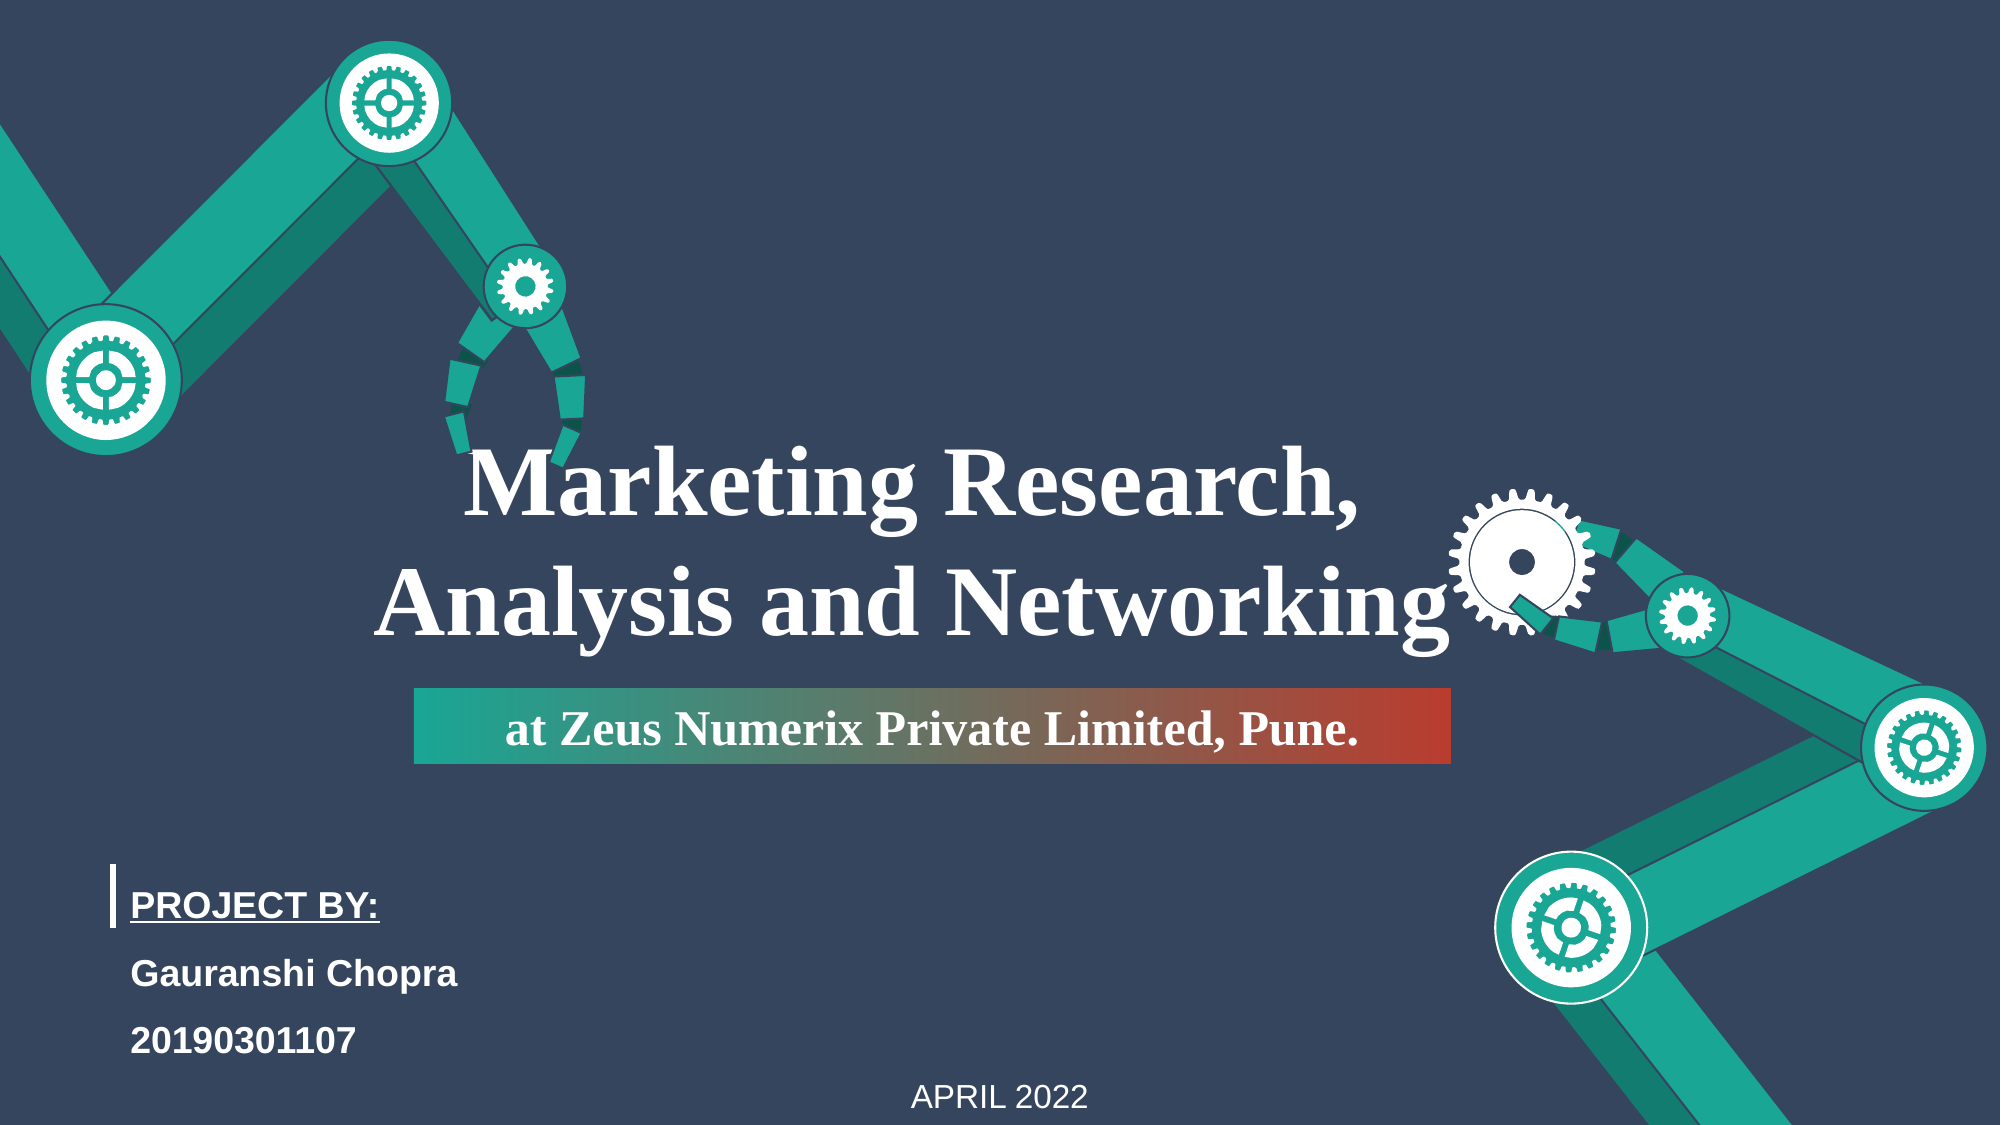

Marketing Research, Analysis and Networking

at Zeus Numerix Private Limited, Pune.
PROJECT BY:
Gauranshi Chopra
20190301107
APRIL 2022